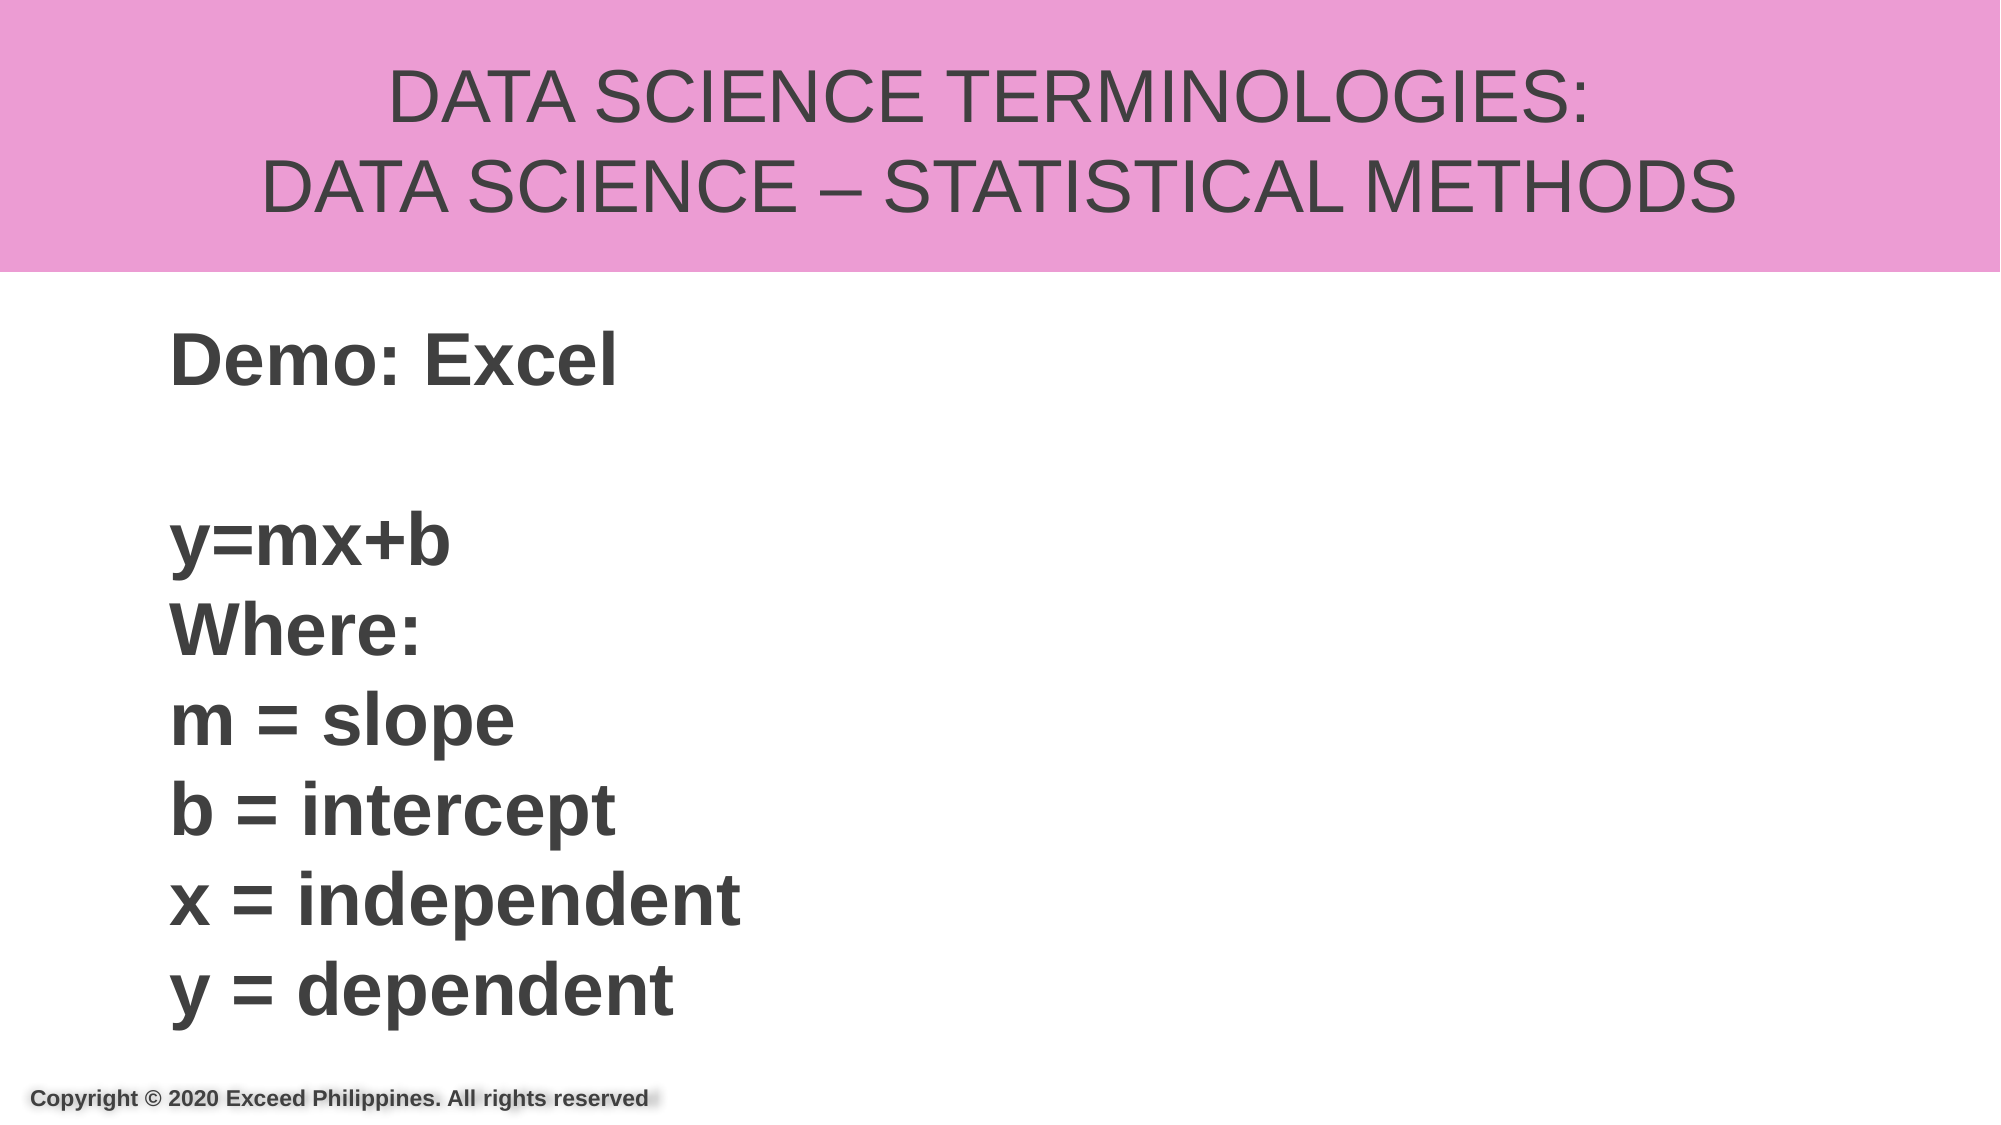

DATA SCIENCE TERMINOLOGIES:
DATA SCIENCE – STATISTICAL METHODS
Demo: Excel

y=mx+b
Where:
m = slope
b = intercept
x = independent
y = dependent
Copyright © 2020 Exceed Philippines. All rights reserved